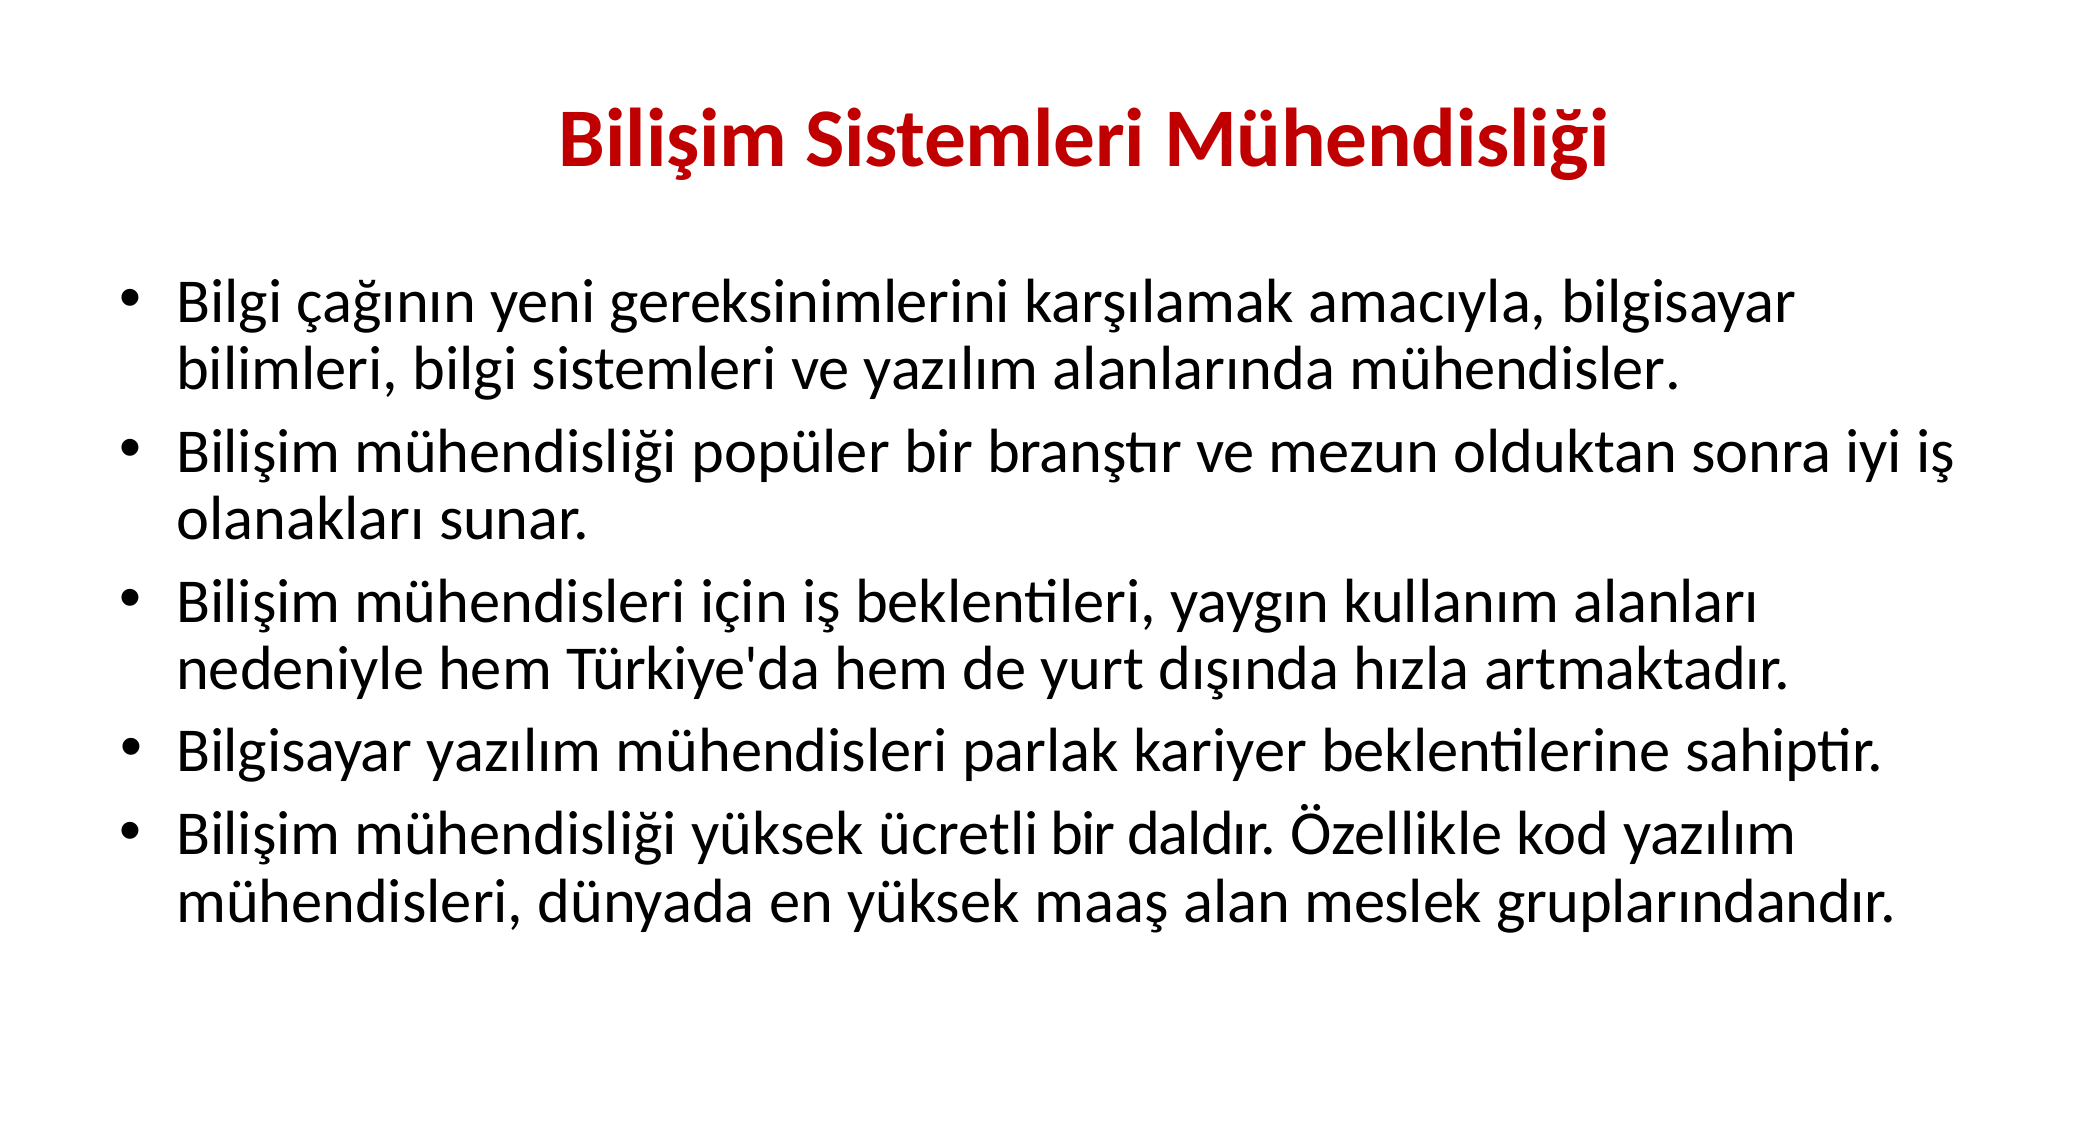

# Bilişim Sistemleri Mühendisliği
Bilgi çağının yeni gereksinimlerini karşılamak amacıyla, bilgisayar bilimleri, bilgi sistemleri ve yazılım alanlarında mühendisler.
Bilişim mühendisliği popüler bir branştır ve mezun olduktan sonra iyi iş olanakları sunar.
Bilişim mühendisleri için iş beklentileri, yaygın kullanım alanları nedeniyle hem Türkiye'da hem de yurt dışında hızla artmaktadır.
Bilgisayar yazılım mühendisleri parlak kariyer beklentilerine sahiptir.
Bilişim mühendisliği yüksek ücretli bir daldır. Özellikle kod yazılım mühendisleri, dünyada en yüksek maaş alan meslek gruplarındandır.